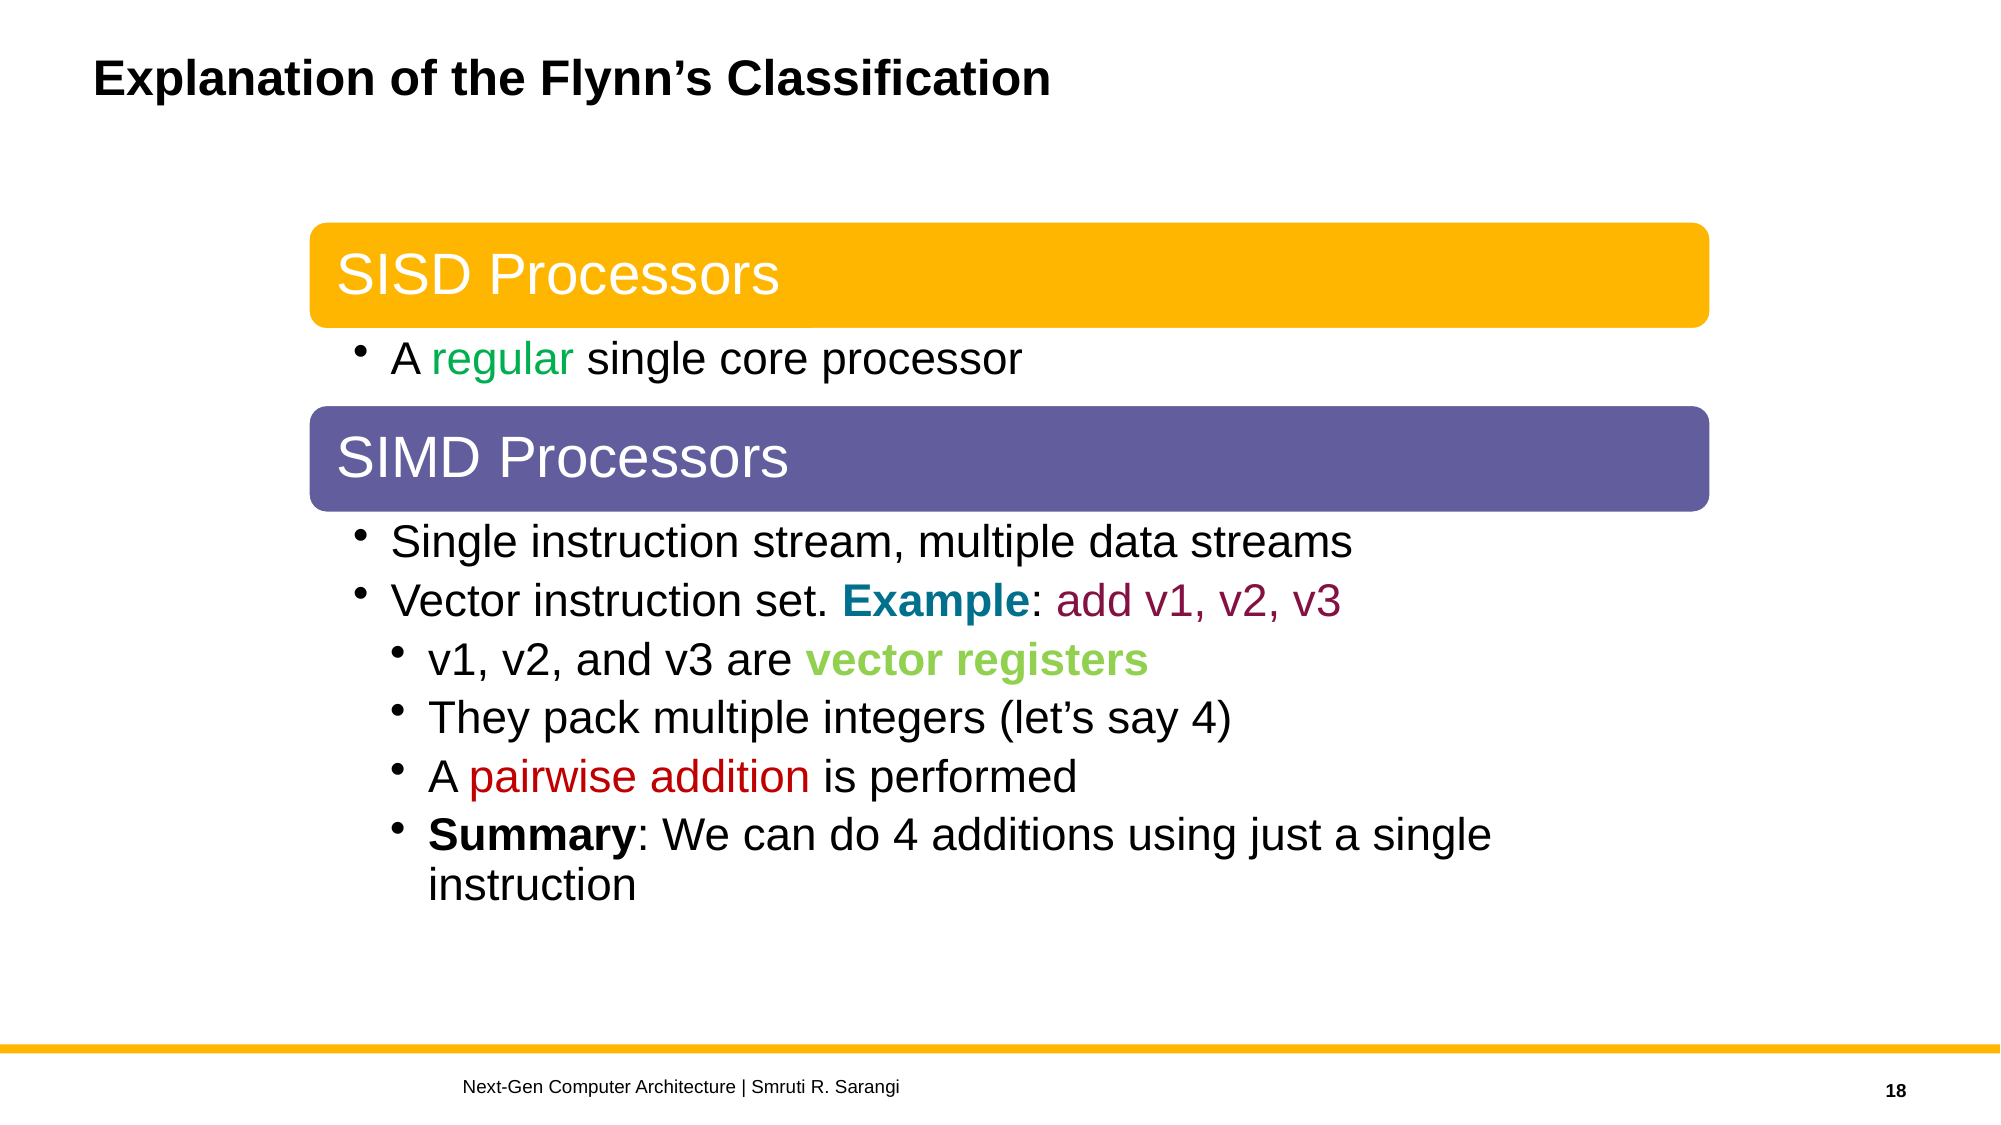

# Explanation of the Flynn’s Classification
SISD Processors
A regular single core processor
SIMD Processors
Single instruction stream, multiple data streams
Vector instruction set. Example: add v1, v2, v3
v1, v2, and v3 are vector registers
They pack multiple integers (let’s say 4)
A pairwise addition is performed
Summary: We can do 4 additions using just a single instruction
Next-Gen Computer Architecture | Smruti R. Sarangi
18